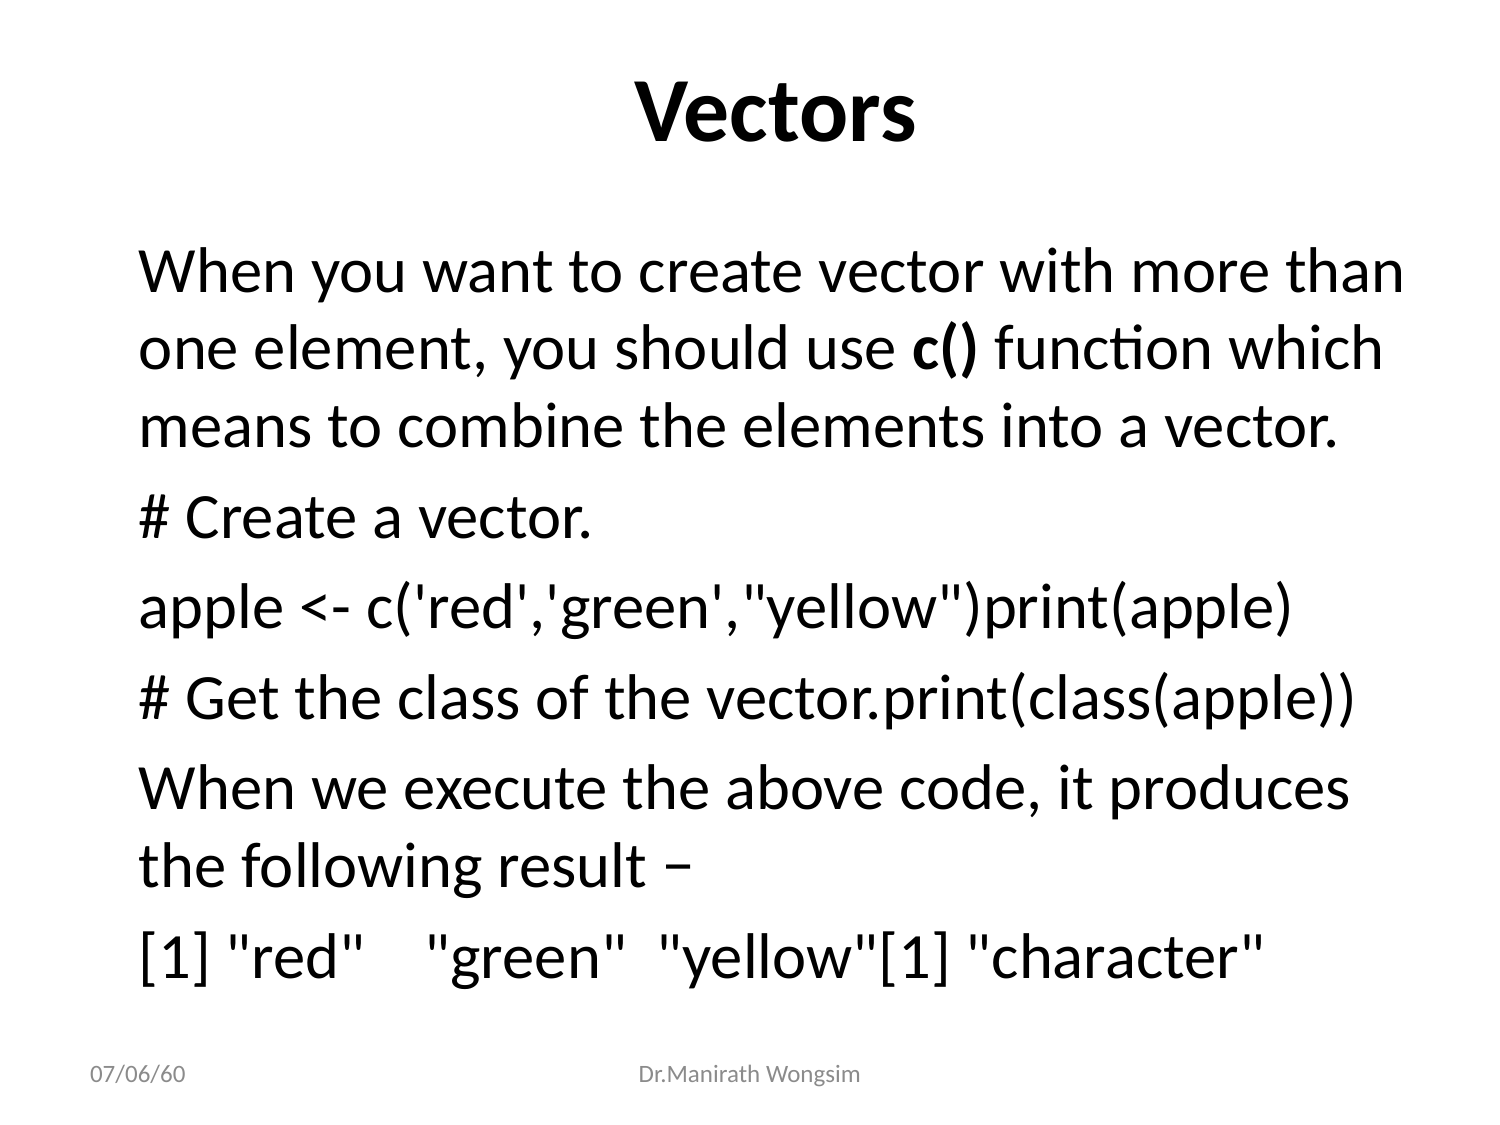

# Vectors
When you want to create vector with more than one element, you should use c() function which means to combine the elements into a vector.
# Create a vector.
apple <- c('red','green',"yellow")print(apple)
# Get the class of the vector.print(class(apple))
When we execute the above code, it produces the following result −
[1] "red"    "green"  "yellow"[1] "character"

07/06/60
Dr.Manirath Wongsim